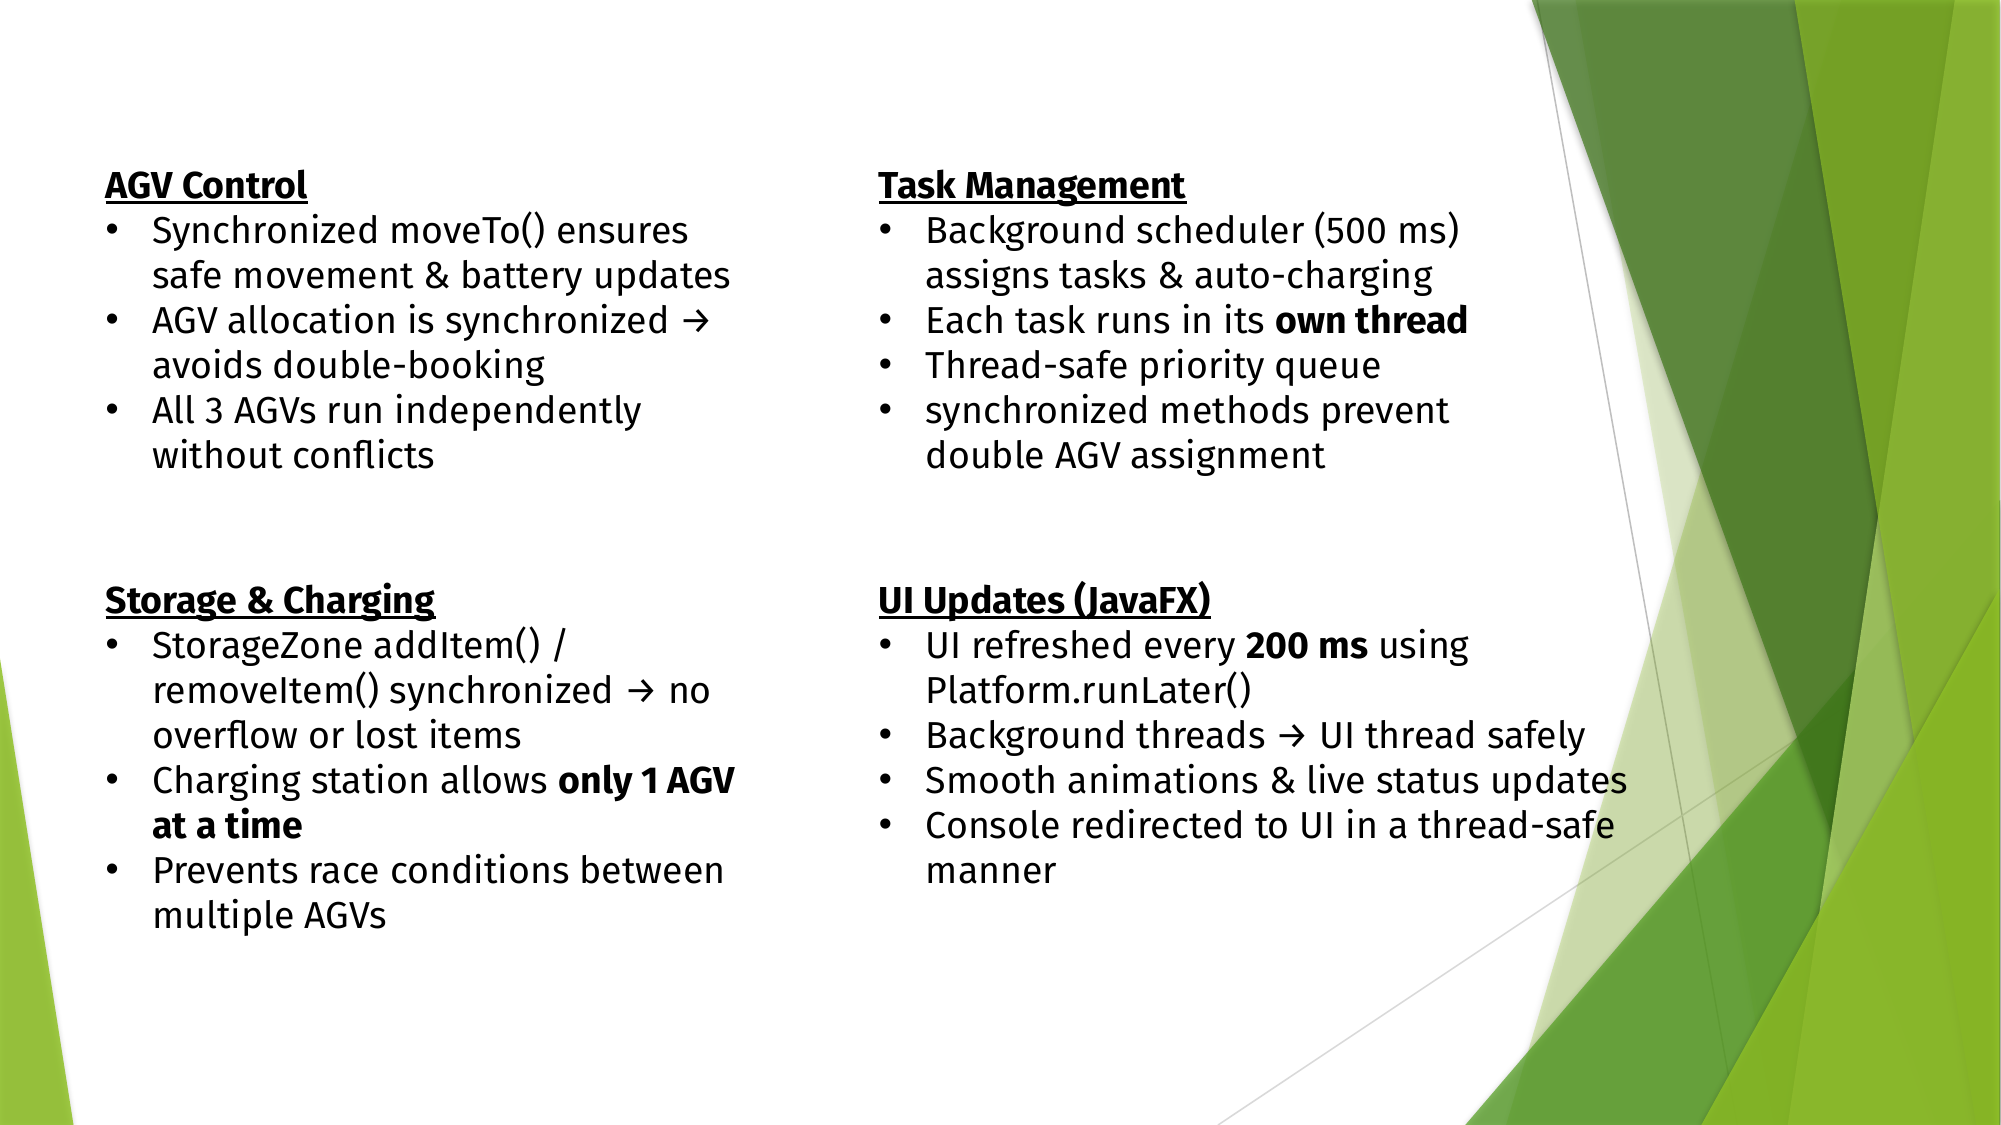

AGV Control
Synchronized moveTo() ensures safe movement & battery updates
AGV allocation is synchronized → avoids double-booking
All 3 AGVs run independently without conflicts
Task Management
Background scheduler (500 ms) assigns tasks & auto-charging
Each task runs in its own thread
Thread-safe priority queue
synchronized methods prevent double AGV assignment
Storage & Charging
StorageZone addItem() / removeItem() synchronized → no overflow or lost items
Charging station allows only 1 AGV at a time
Prevents race conditions between multiple AGVs
UI Updates (JavaFX)
UI refreshed every 200 ms using Platform.runLater()
Background threads → UI thread safely
Smooth animations & live status updates
Console redirected to UI in a thread-safe manner